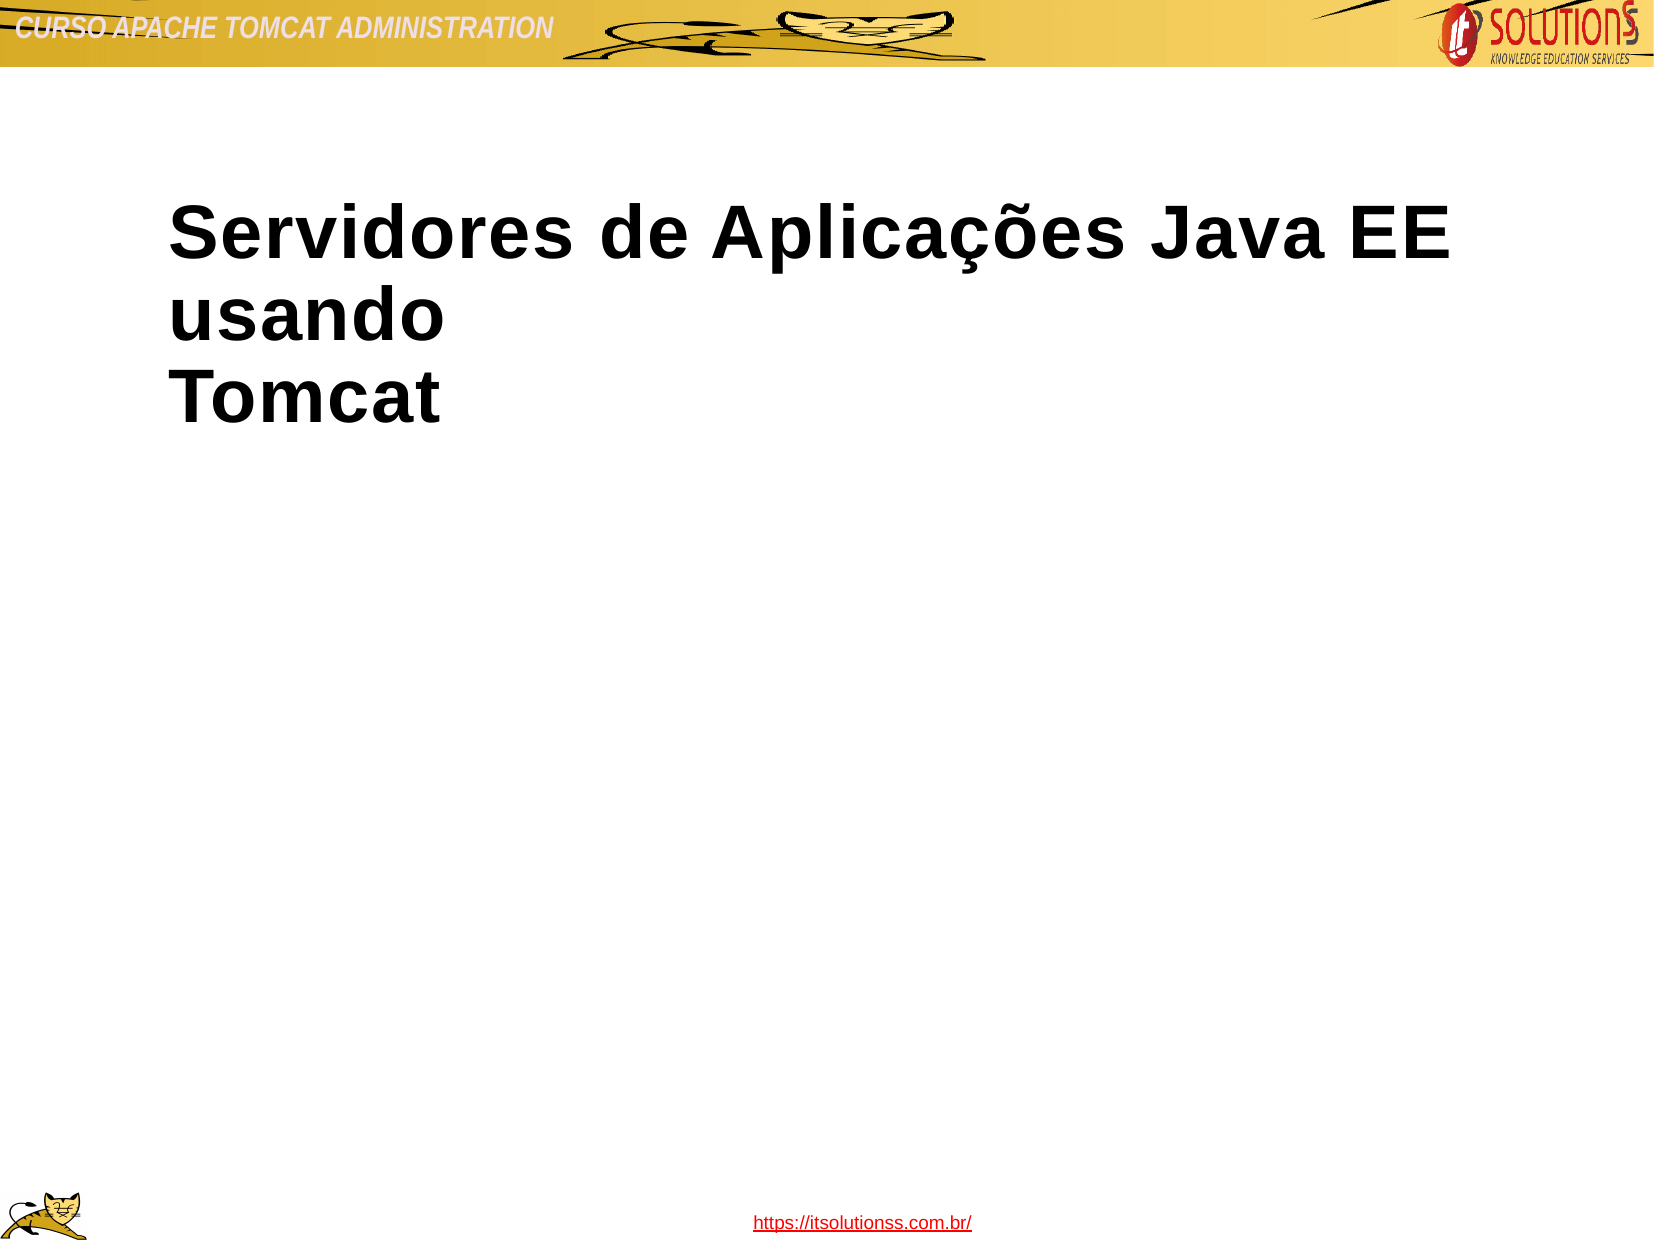

Servidores de Aplicações Java EE usando
Tomcat
Capítulo 11
Logs de Depuração e de Acesso